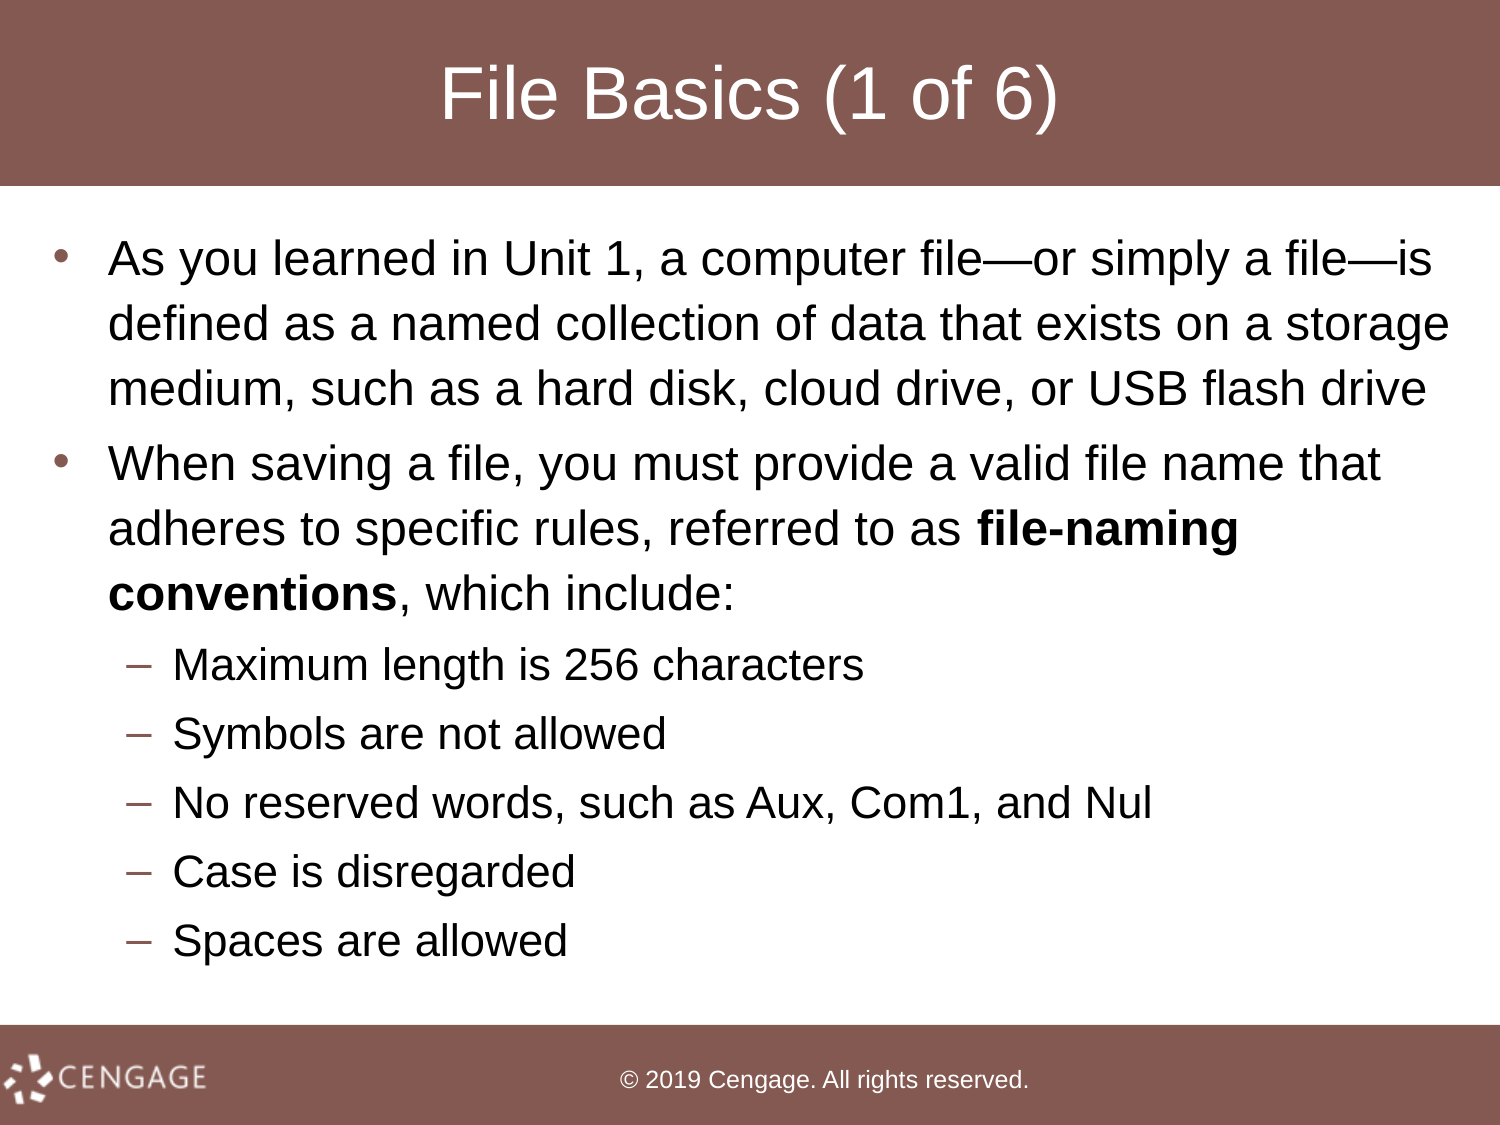

# File Basics (1 of 6)
As you learned in Unit 1, a computer file—or simply a file—is defined as a named collection of data that exists on a storage medium, such as a hard disk, cloud drive, or USB flash drive
When saving a file, you must provide a valid file name that adheres to specific rules, referred to as file-naming conventions, which include:
Maximum length is 256 characters
Symbols are not allowed
No reserved words, such as Aux, Com1, and Nul
Case is disregarded
Spaces are allowed